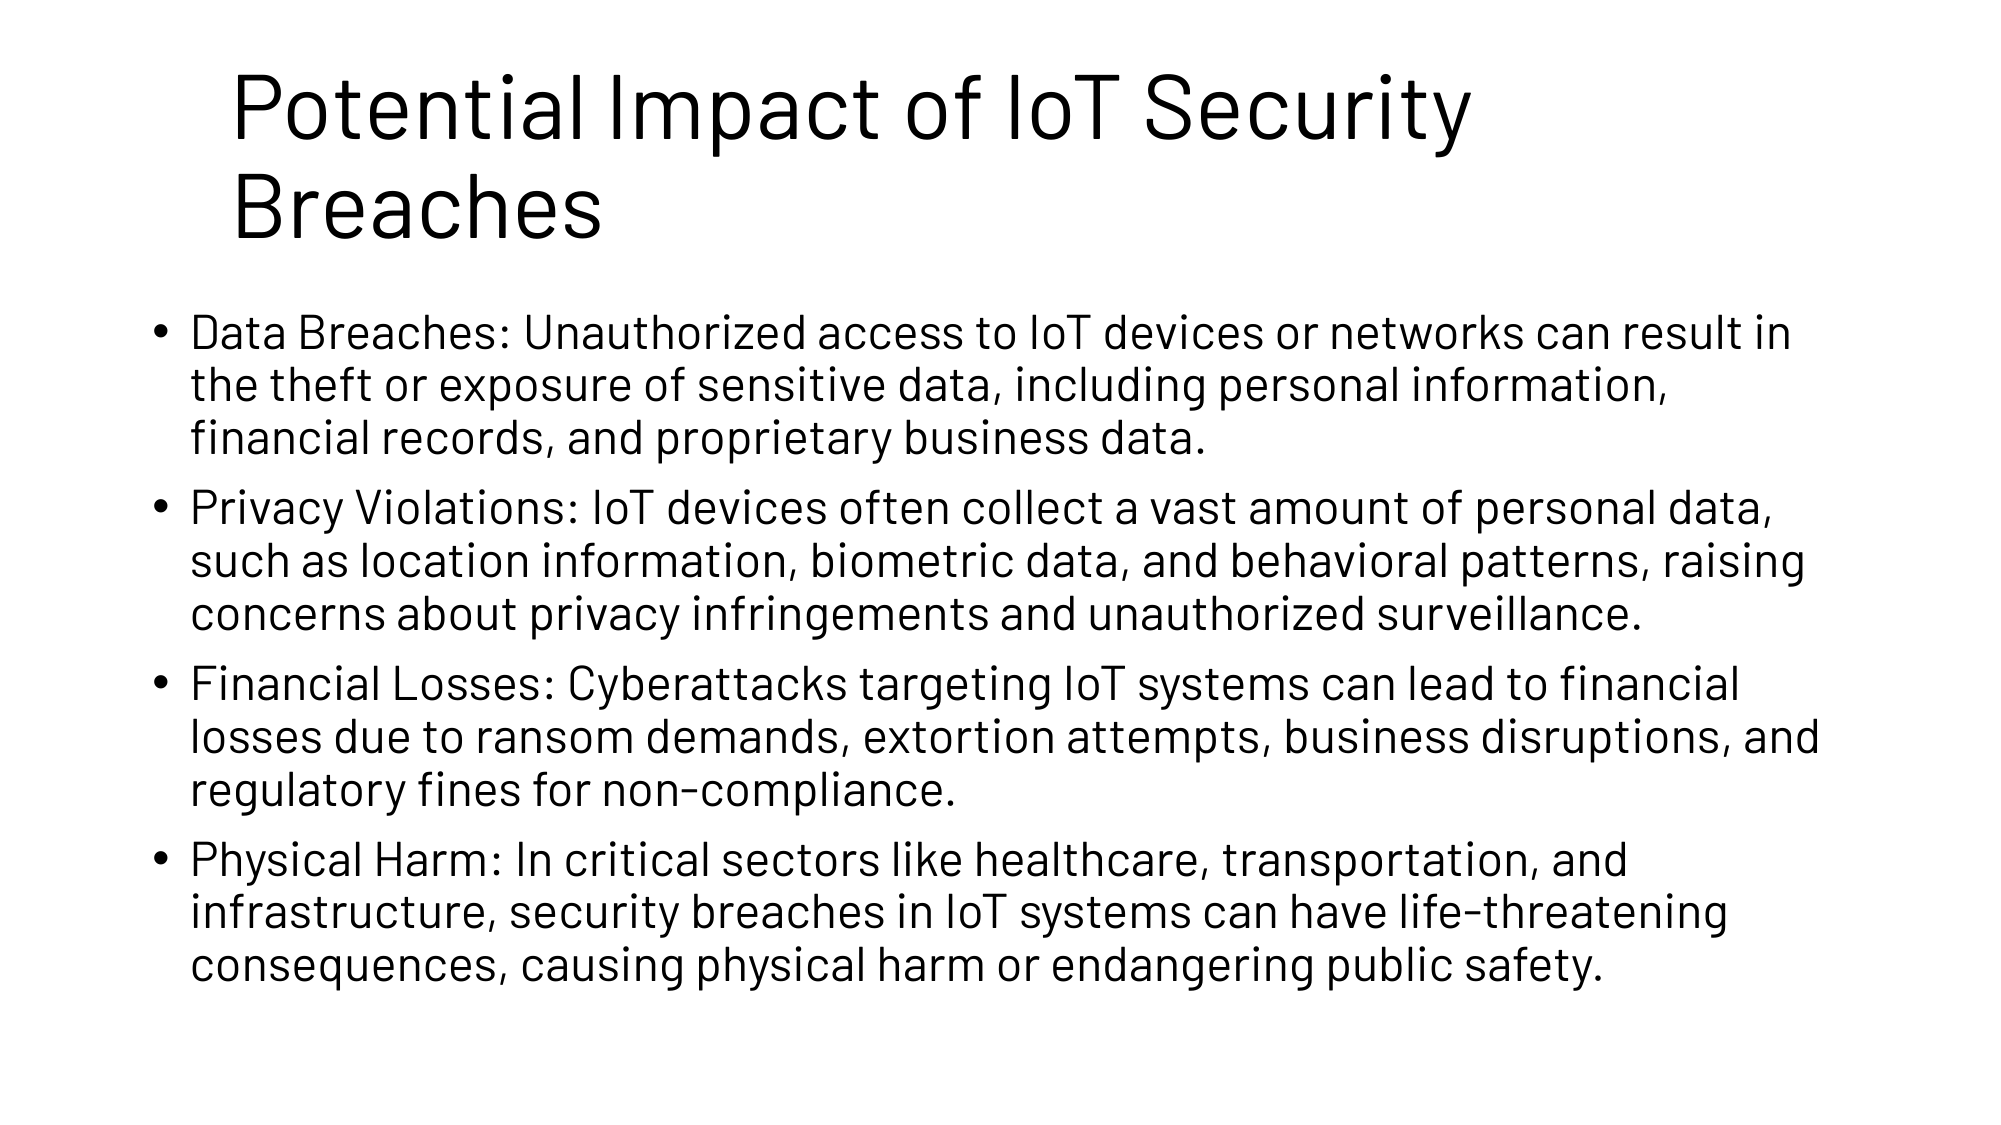

# Potential Impact of IoT Security Breaches
Data Breaches: Unauthorized access to IoT devices or networks can result in the theft or exposure of sensitive data, including personal information, financial records, and proprietary business data.
Privacy Violations: IoT devices often collect a vast amount of personal data, such as location information, biometric data, and behavioral patterns, raising concerns about privacy infringements and unauthorized surveillance.
Financial Losses: Cyberattacks targeting IoT systems can lead to financial losses due to ransom demands, extortion attempts, business disruptions, and regulatory fines for non-compliance.
Physical Harm: In critical sectors like healthcare, transportation, and infrastructure, security breaches in IoT systems can have life-threatening consequences, causing physical harm or endangering public safety.